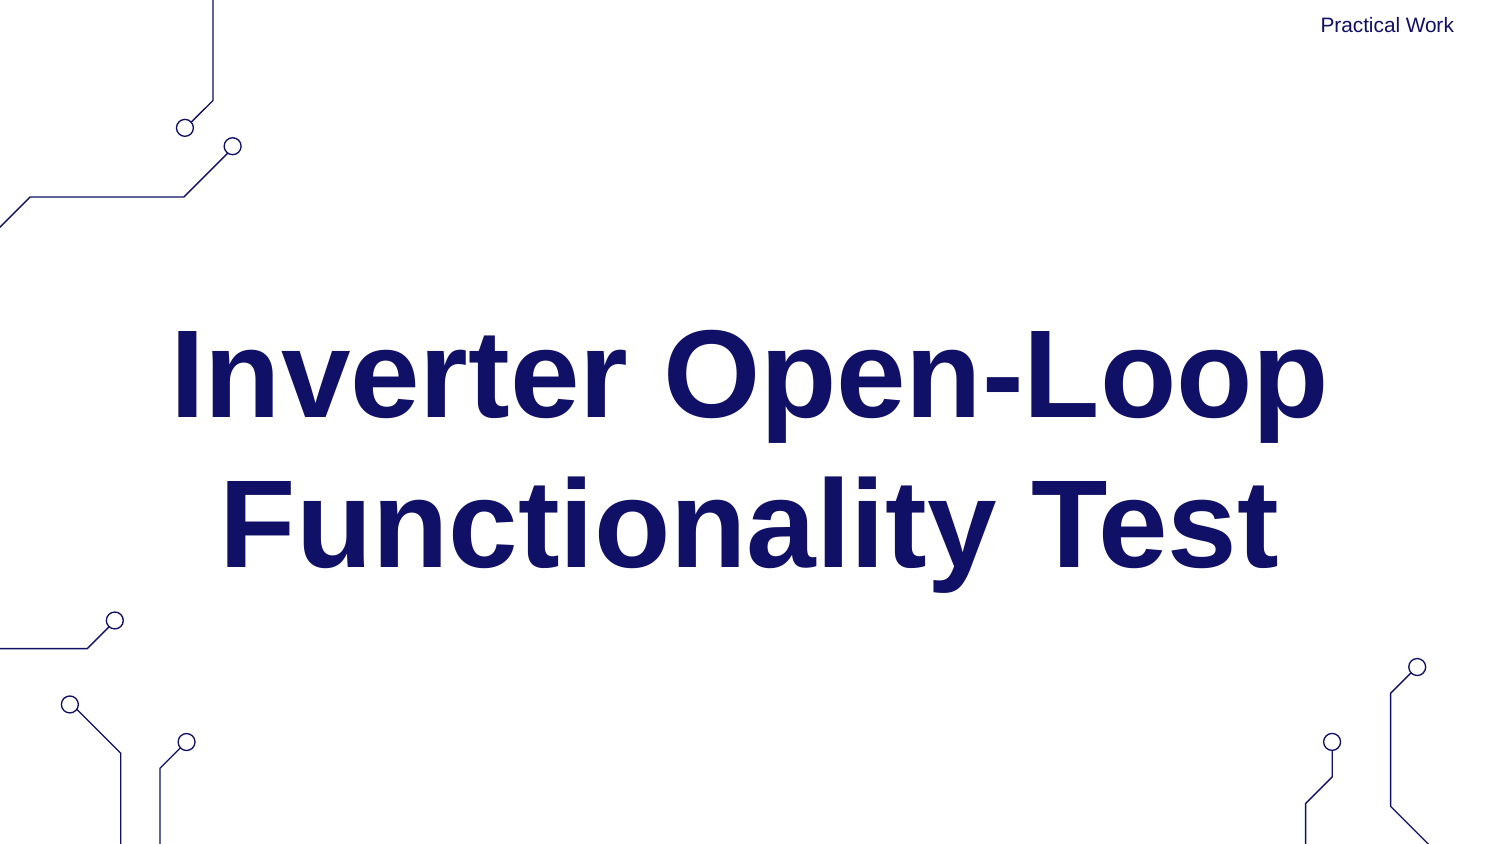

Practical Work
# Inverter Open-Loop Functionality Test